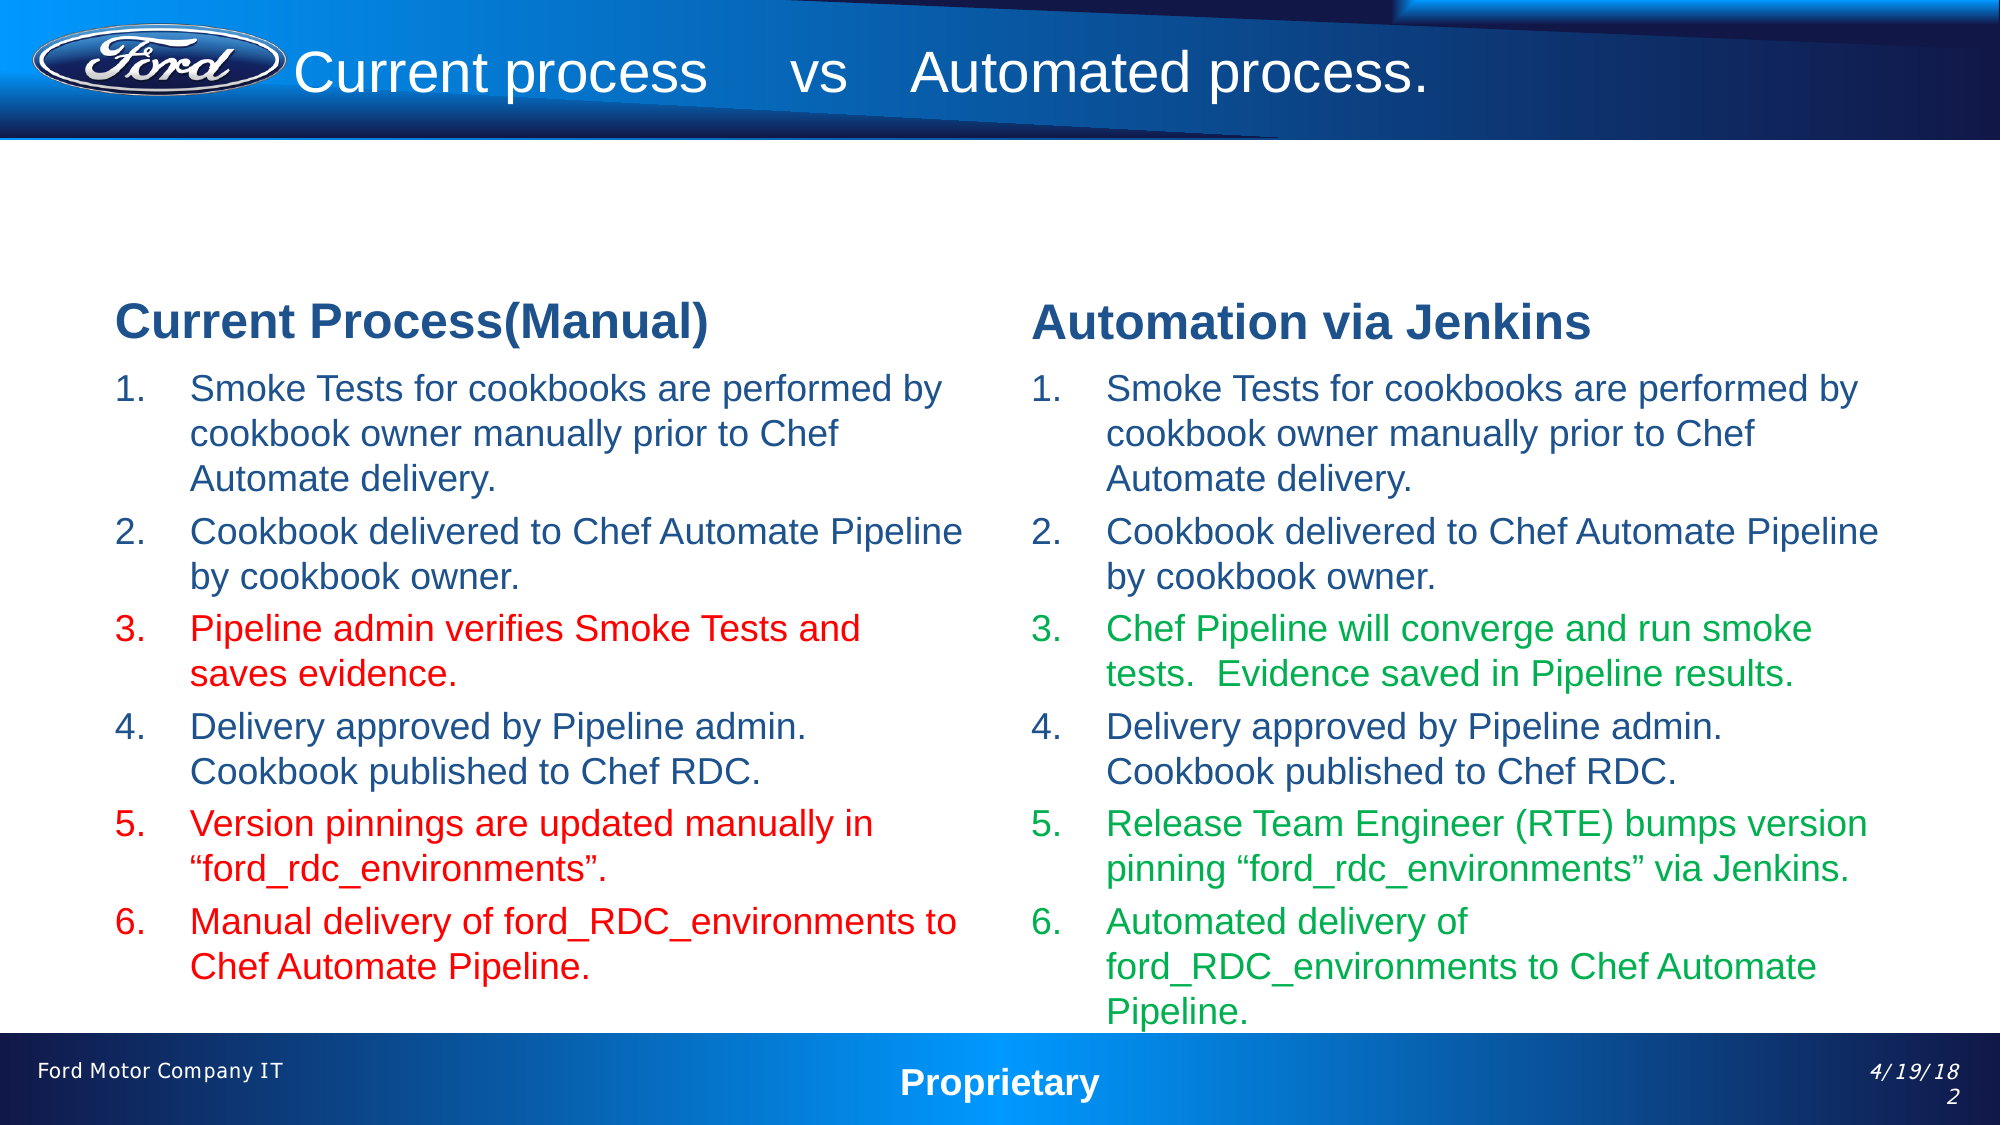

# Current process     vs    Automated process.
Current Process(Manual)
Automation via Jenkins
Smoke Tests for cookbooks are performed by cookbook owner manually prior to Chef Automate delivery.
Cookbook delivered to Chef Automate Pipeline by cookbook owner.
Pipeline admin verifies Smoke Tests and saves evidence.
Delivery approved by Pipeline admin.  Cookbook published to Chef RDC.
Version pinnings are updated manually in “ford_rdc_environments”.
Manual delivery of ford_RDC_environments to Chef Automate Pipeline.

Smoke Tests for cookbooks are performed by cookbook owner manually prior to Chef Automate delivery.
Cookbook delivered to Chef Automate Pipeline by cookbook owner.
Chef Pipeline will converge and run smoke tests.  Evidence saved in Pipeline results.
Delivery approved by Pipeline admin. Cookbook published to Chef RDC.
Release Team Engineer (RTE) bumps version pinning “ford_rdc_environments” via Jenkins.
Automated delivery of ford_RDC_environments to Chef Automate Pipeline.
Ford Motor Company IT
4/19/18
2